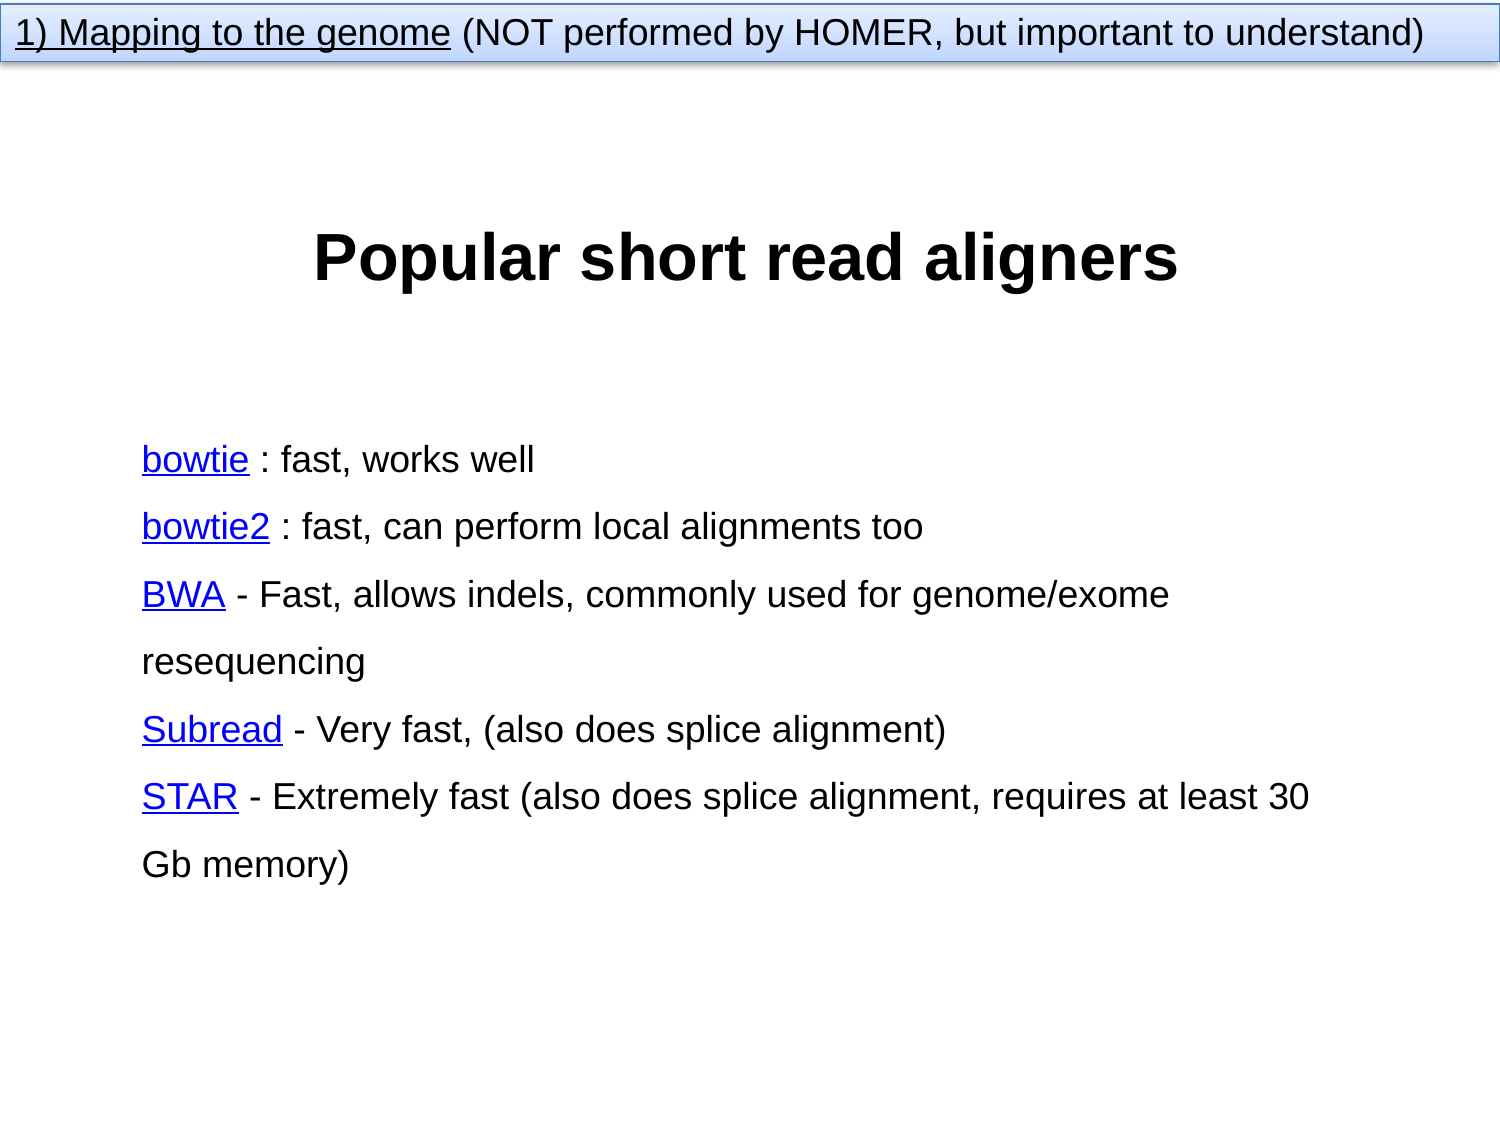

1) Mapping to the genome (NOT performed by HOMER, but important to understand)

Popular short read aligners
bowtie : fast, works well
bowtie2 : fast, can perform local alignments too
BWA - Fast, allows indels, commonly used for genome/exome resequencing
Subread - Very fast, (also does splice alignment)
STAR - Extremely fast (also does splice alignment, requires at least 30 Gb memory)